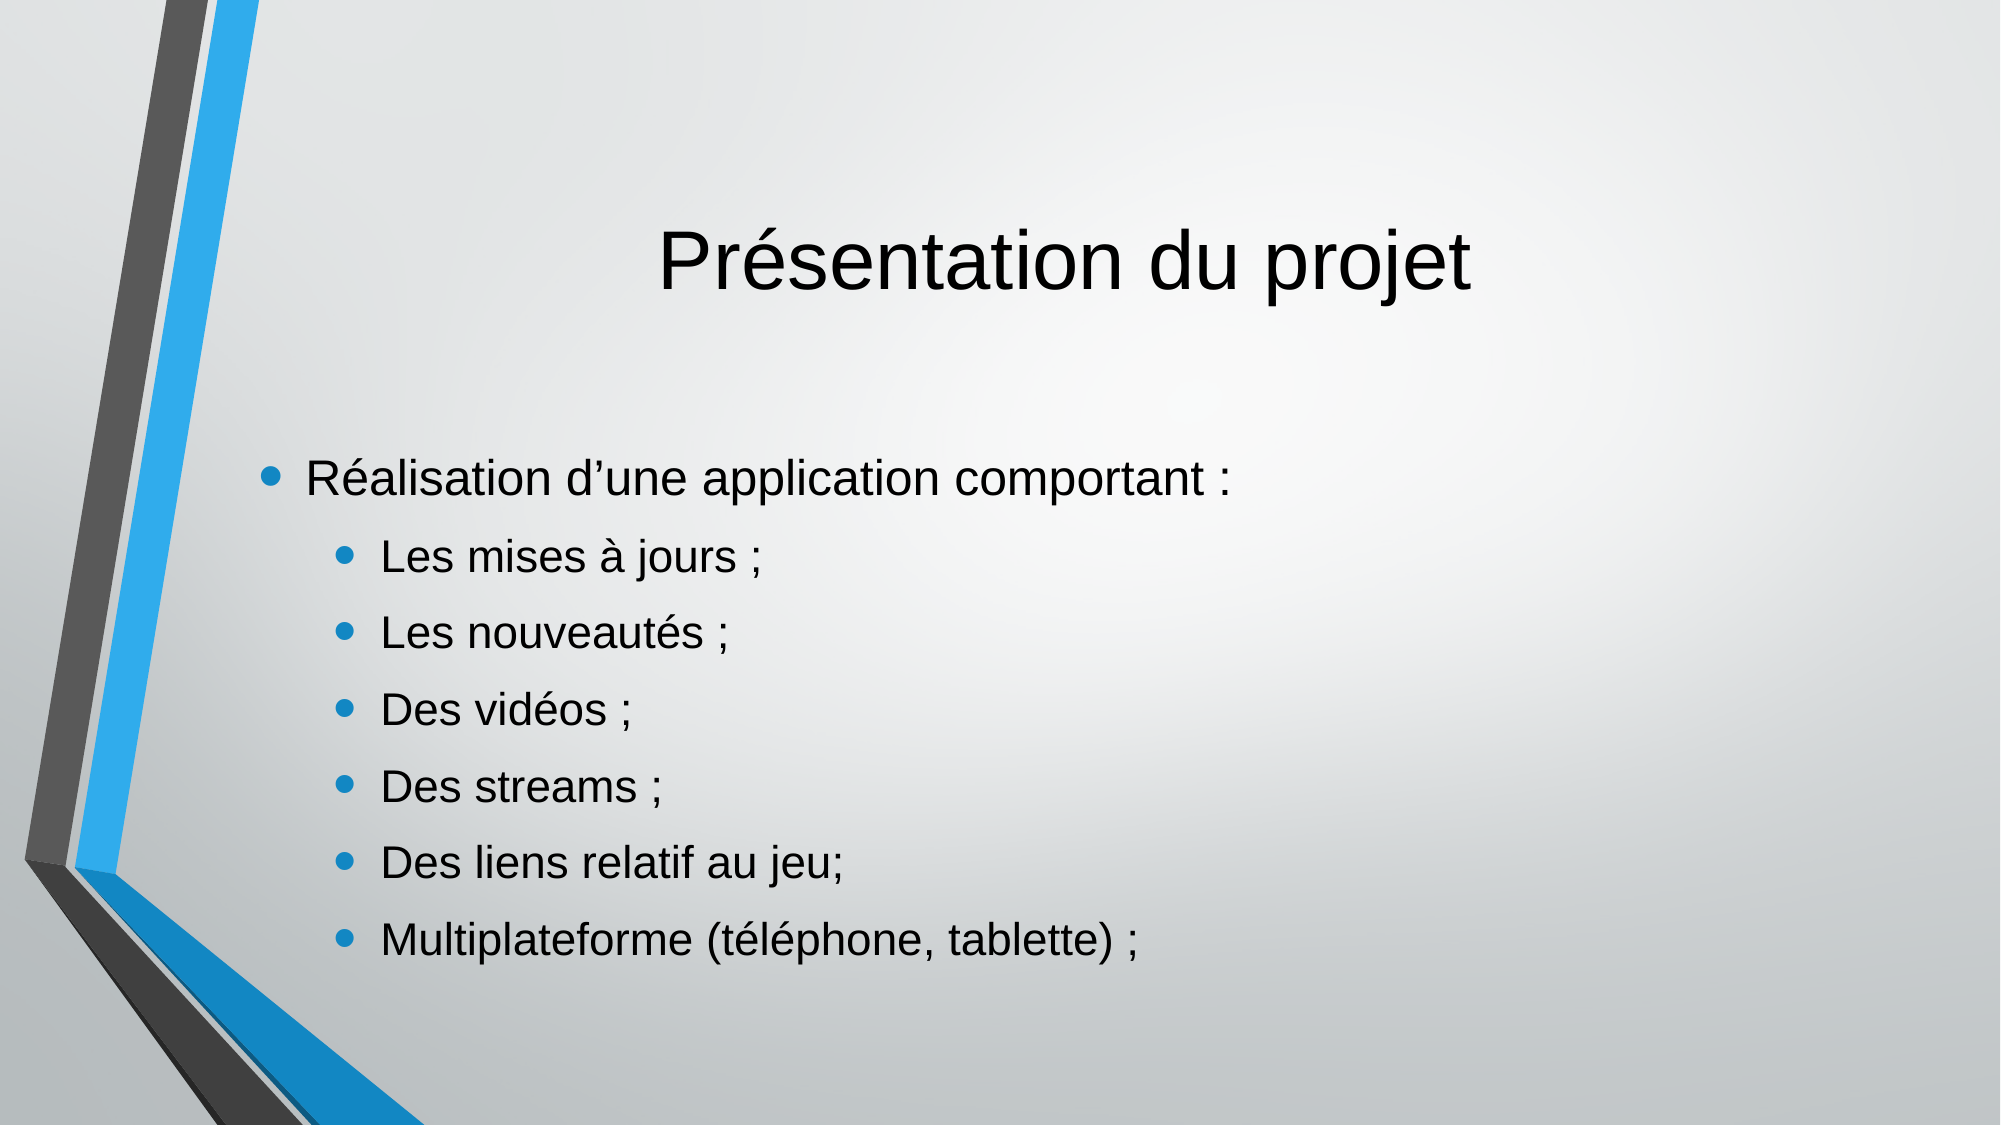

# Présentation du projet
Réalisation d’une application comportant :
Les mises à jours ;
Les nouveautés ;
Des vidéos ;
Des streams ;
Des liens relatif au jeu;
Multiplateforme (téléphone, tablette) ;